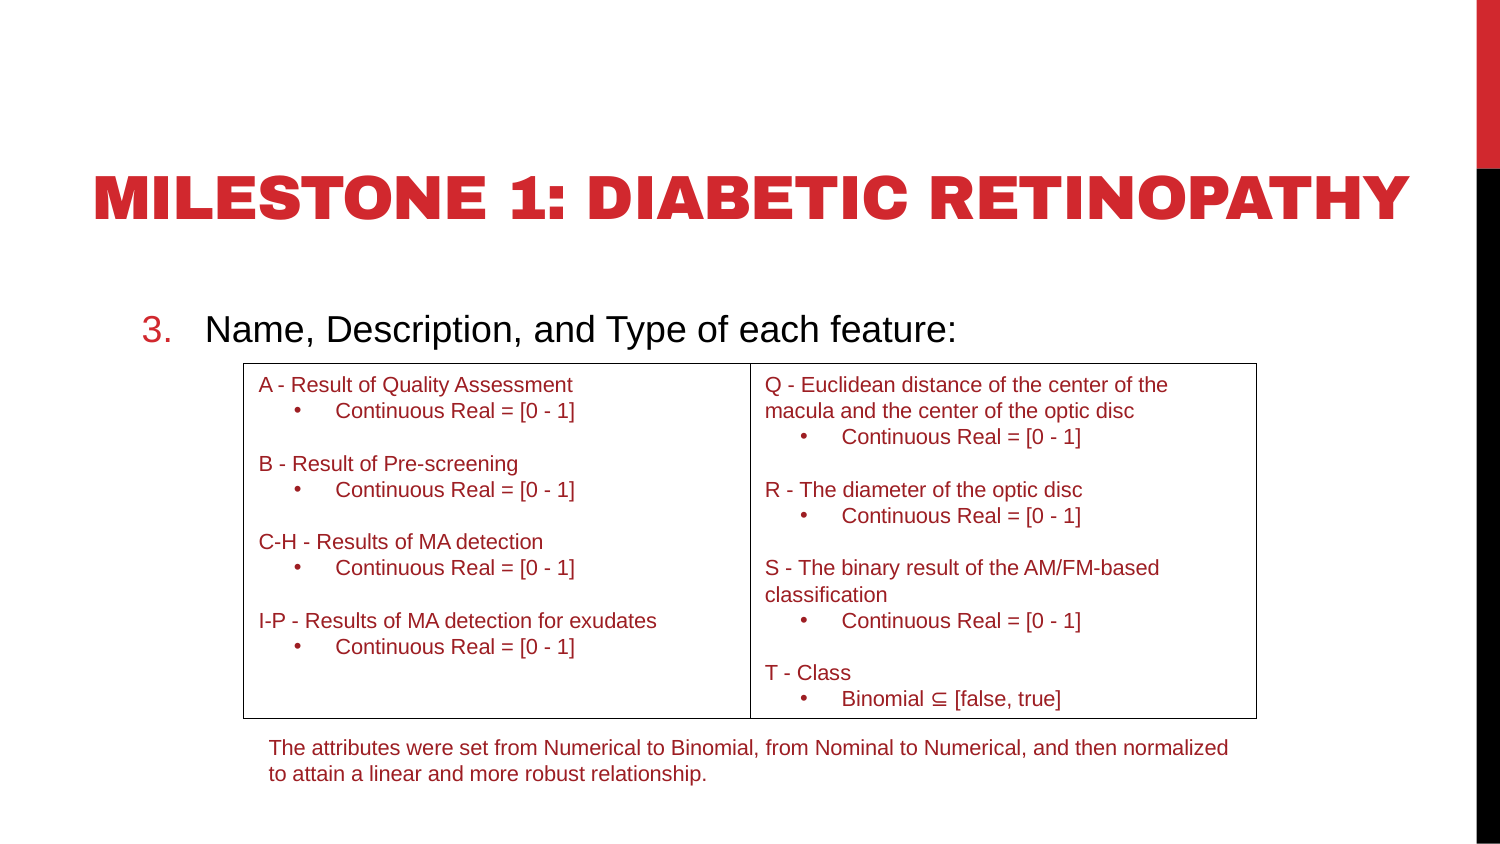

# Milestone 1: Diabetic Retinopathy
Name, Description, and Type of each feature:

A - Result of Quality Assessment
 Continuous Real = [0 - 1]

B - Result of Pre-screening
 Continuous Real = [0 - 1]

C-H - Results of MA detection
 Continuous Real = [0 - 1]

I-P - Results of MA detection for exudates
 Continuous Real = [0 - 1]

Q - Euclidean distance of the center of the macula and the center of the optic disc
 Continuous Real = [0 - 1]

R - The diameter of the optic disc
 Continuous Real = [0 - 1]

S - The binary result of the AM/FM-based classification
 Continuous Real = [0 - 1]

T - Class
 Binomial ⊆ [false, true]
The attributes were set from Numerical to Binomial, from Nominal to Numerical, and then normalized to attain a linear and more robust relationship.